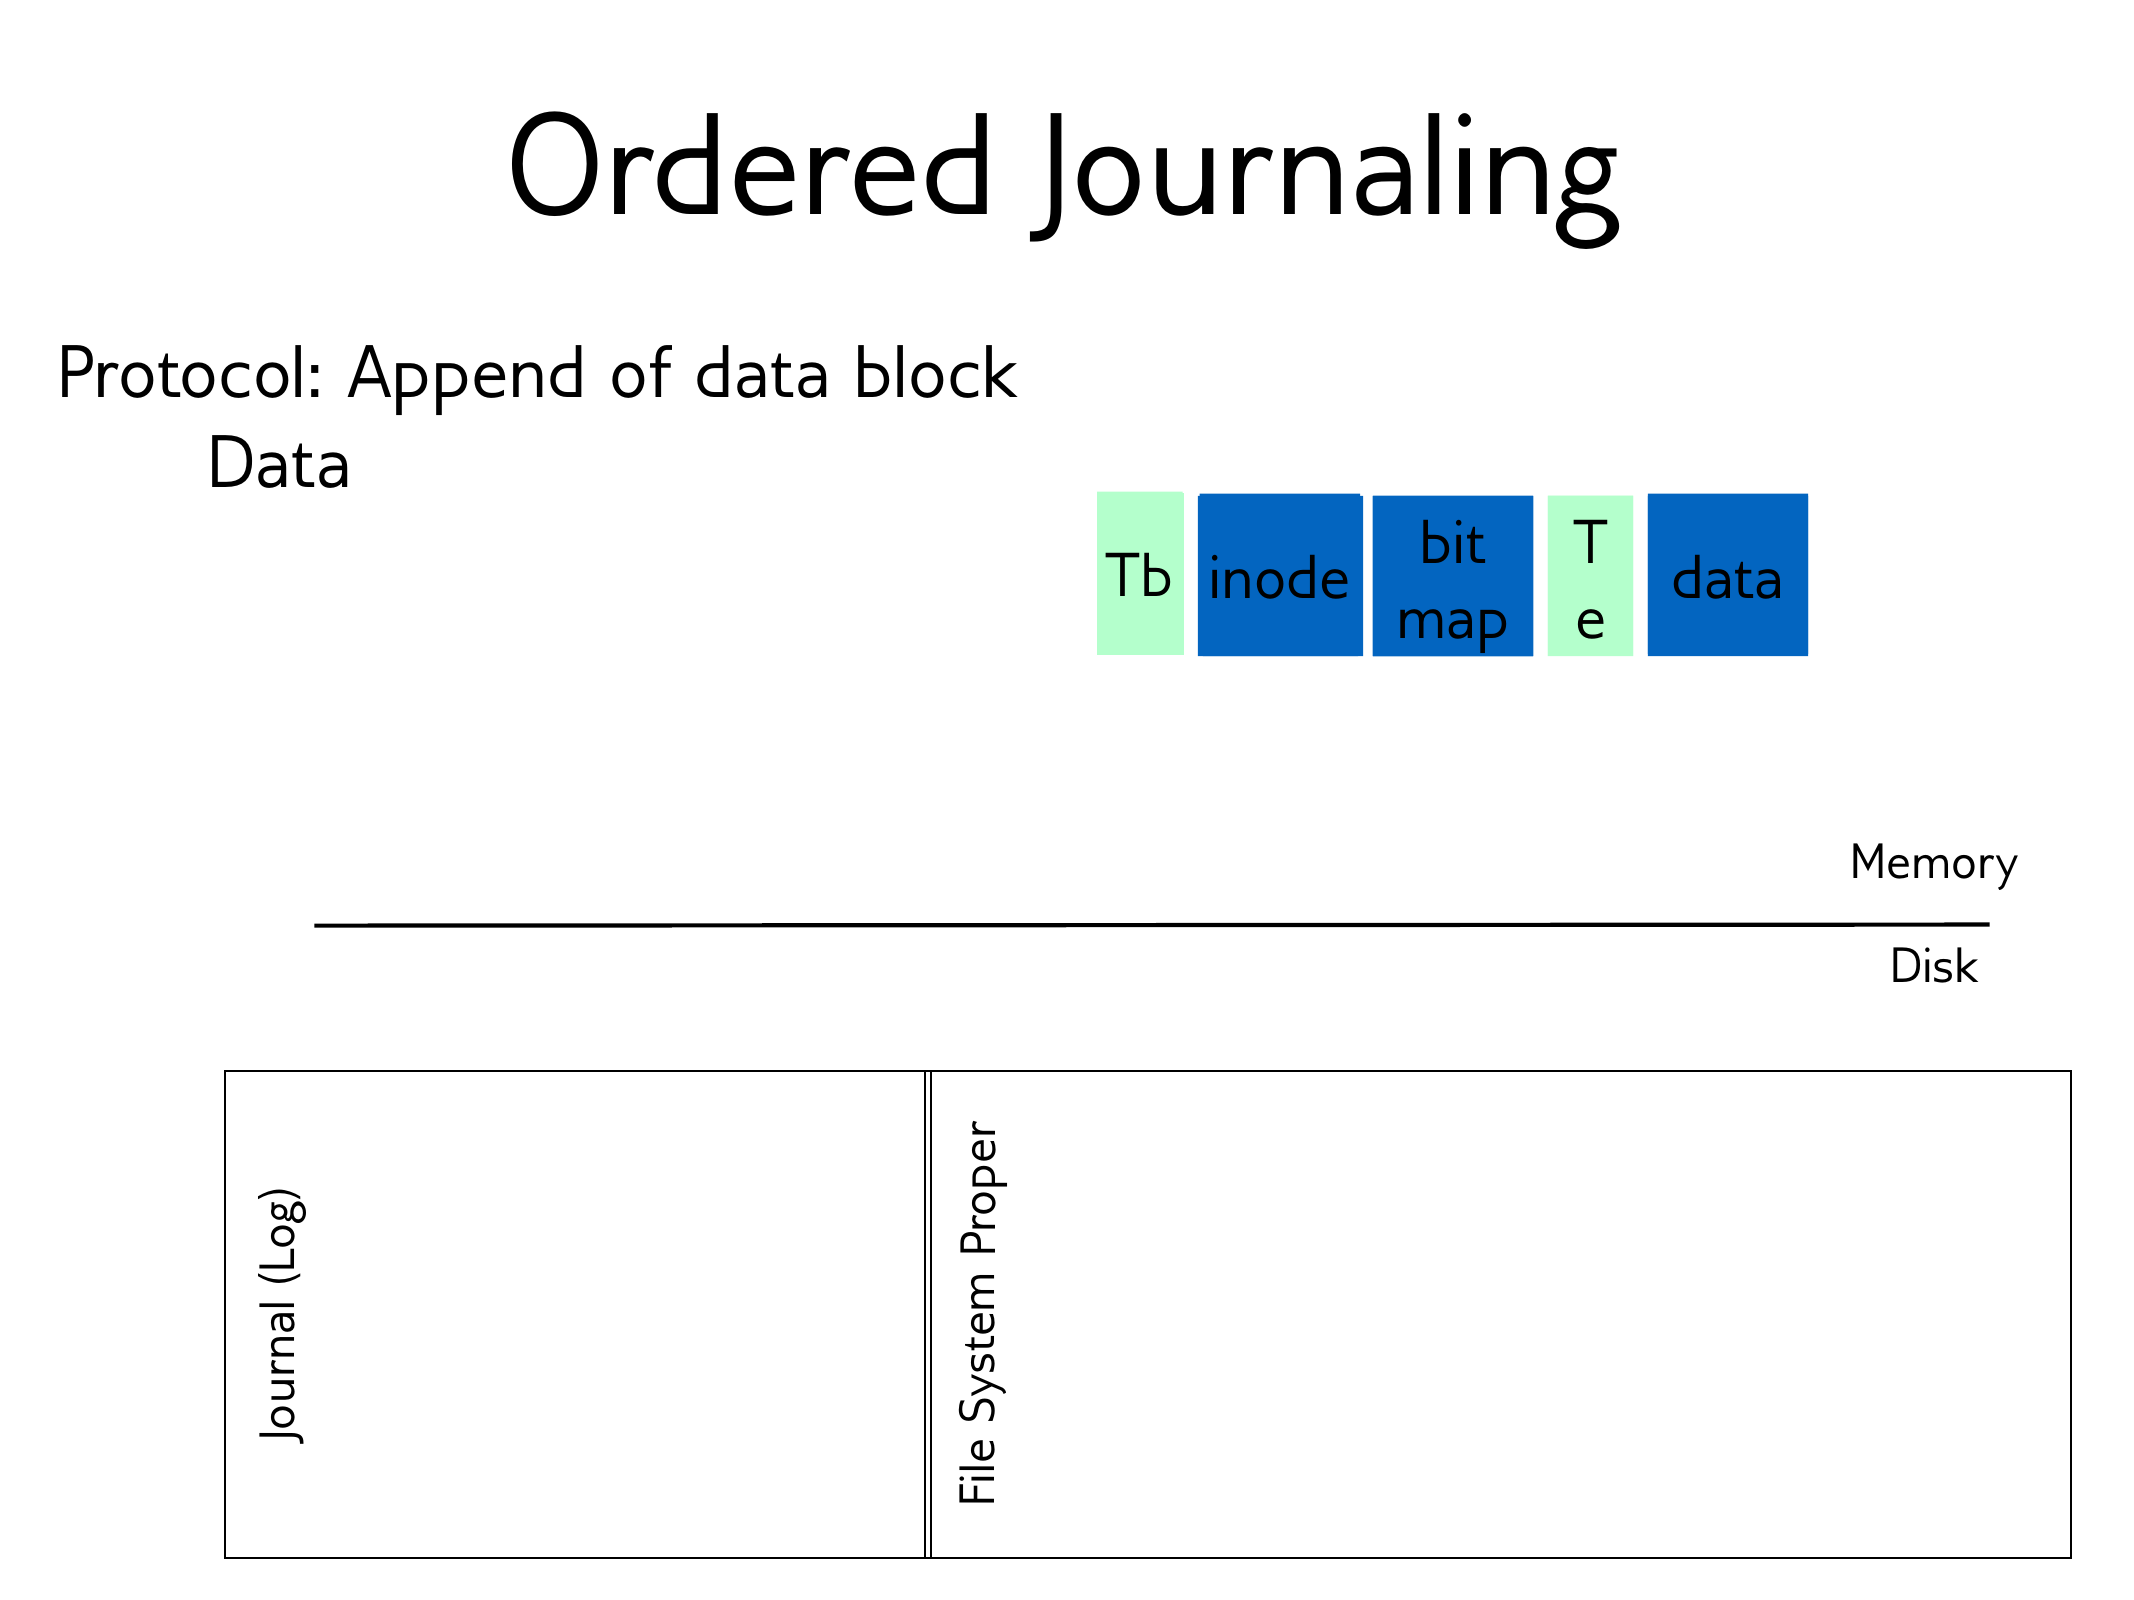

# Ordered Journaling
Protocol: Append of data block    	Data
Tb
inode
data
inode
bit
map
T
e
data
Tb
T
e
inode
bit
map
bit
map
Memory

Disk

Journal (Log)
File System Proper